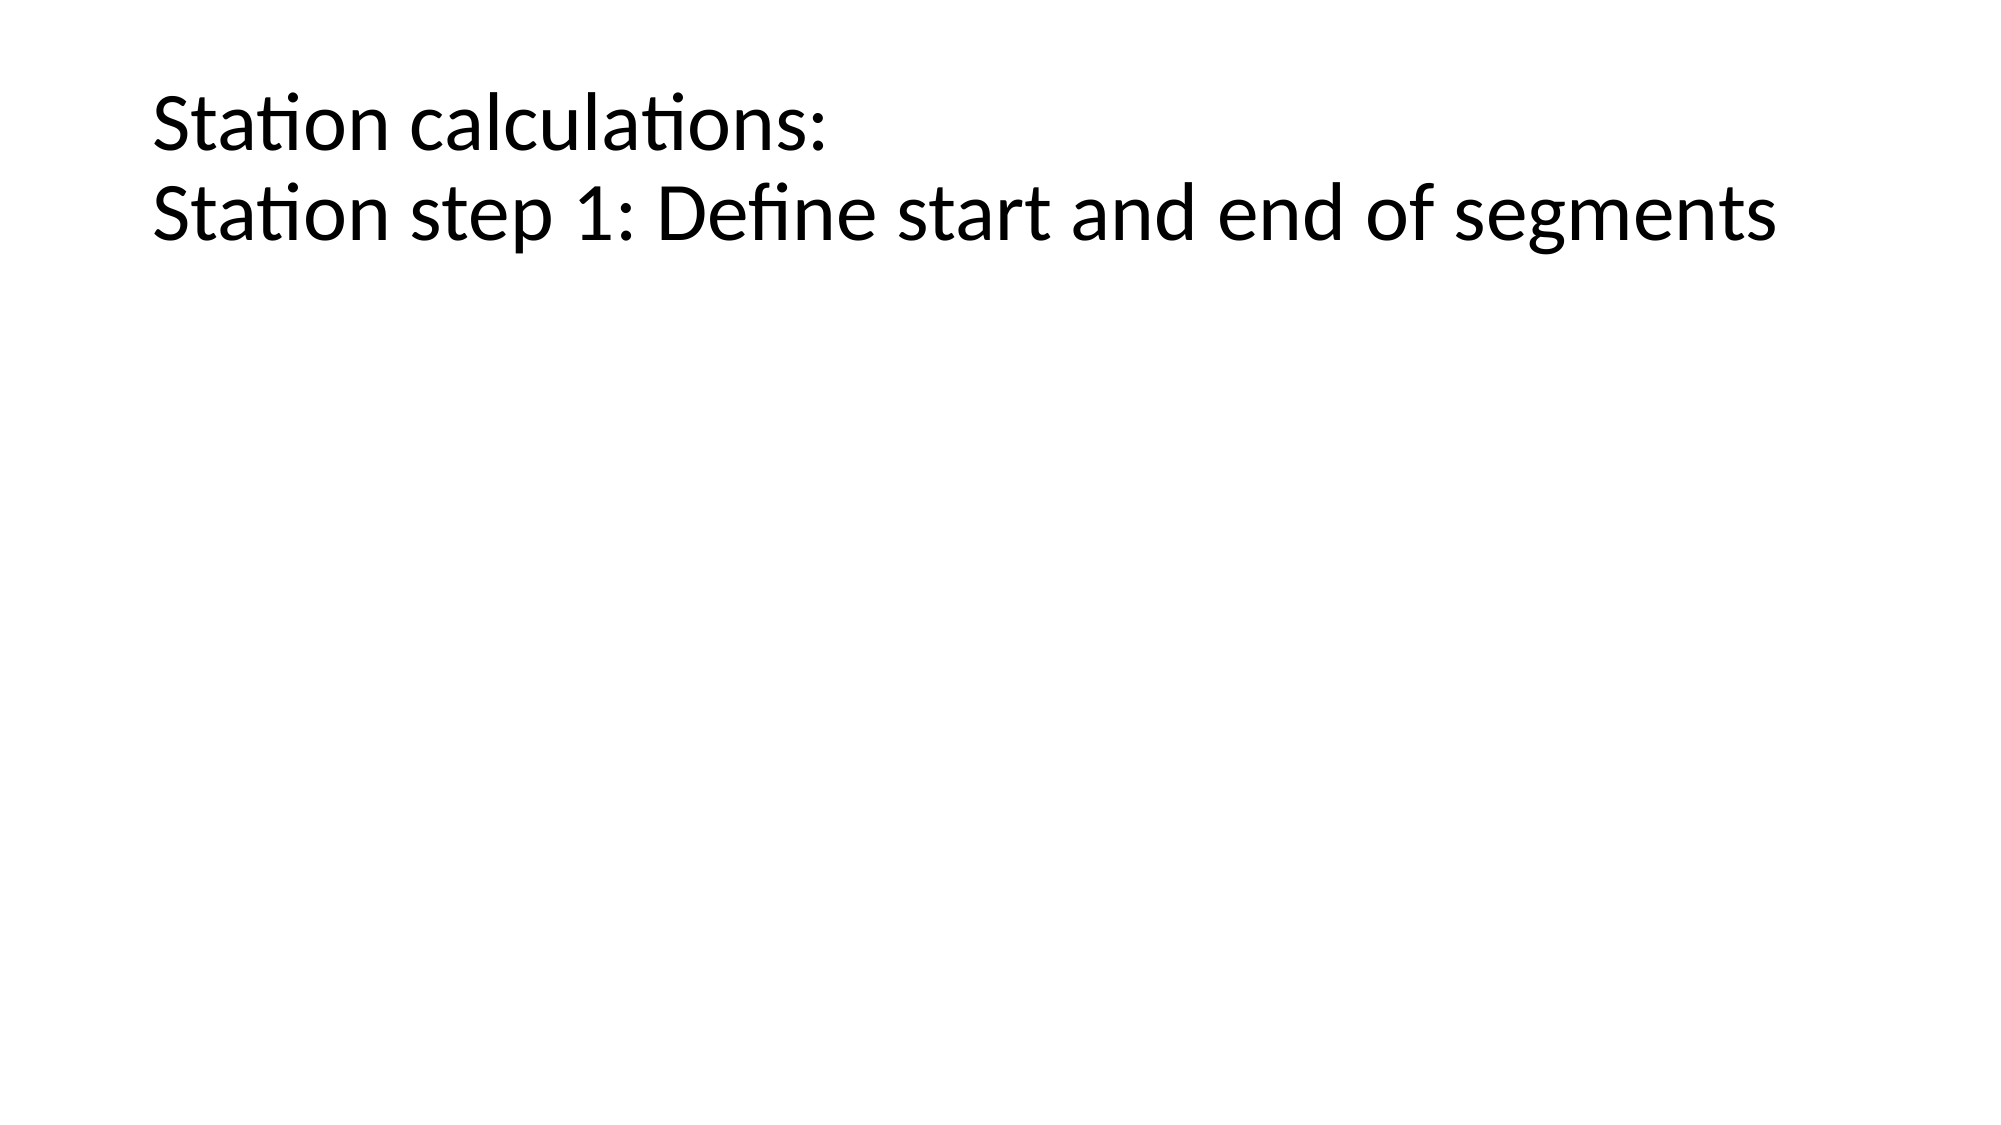

# Station calculations: Station step 1: Define start and end of segments